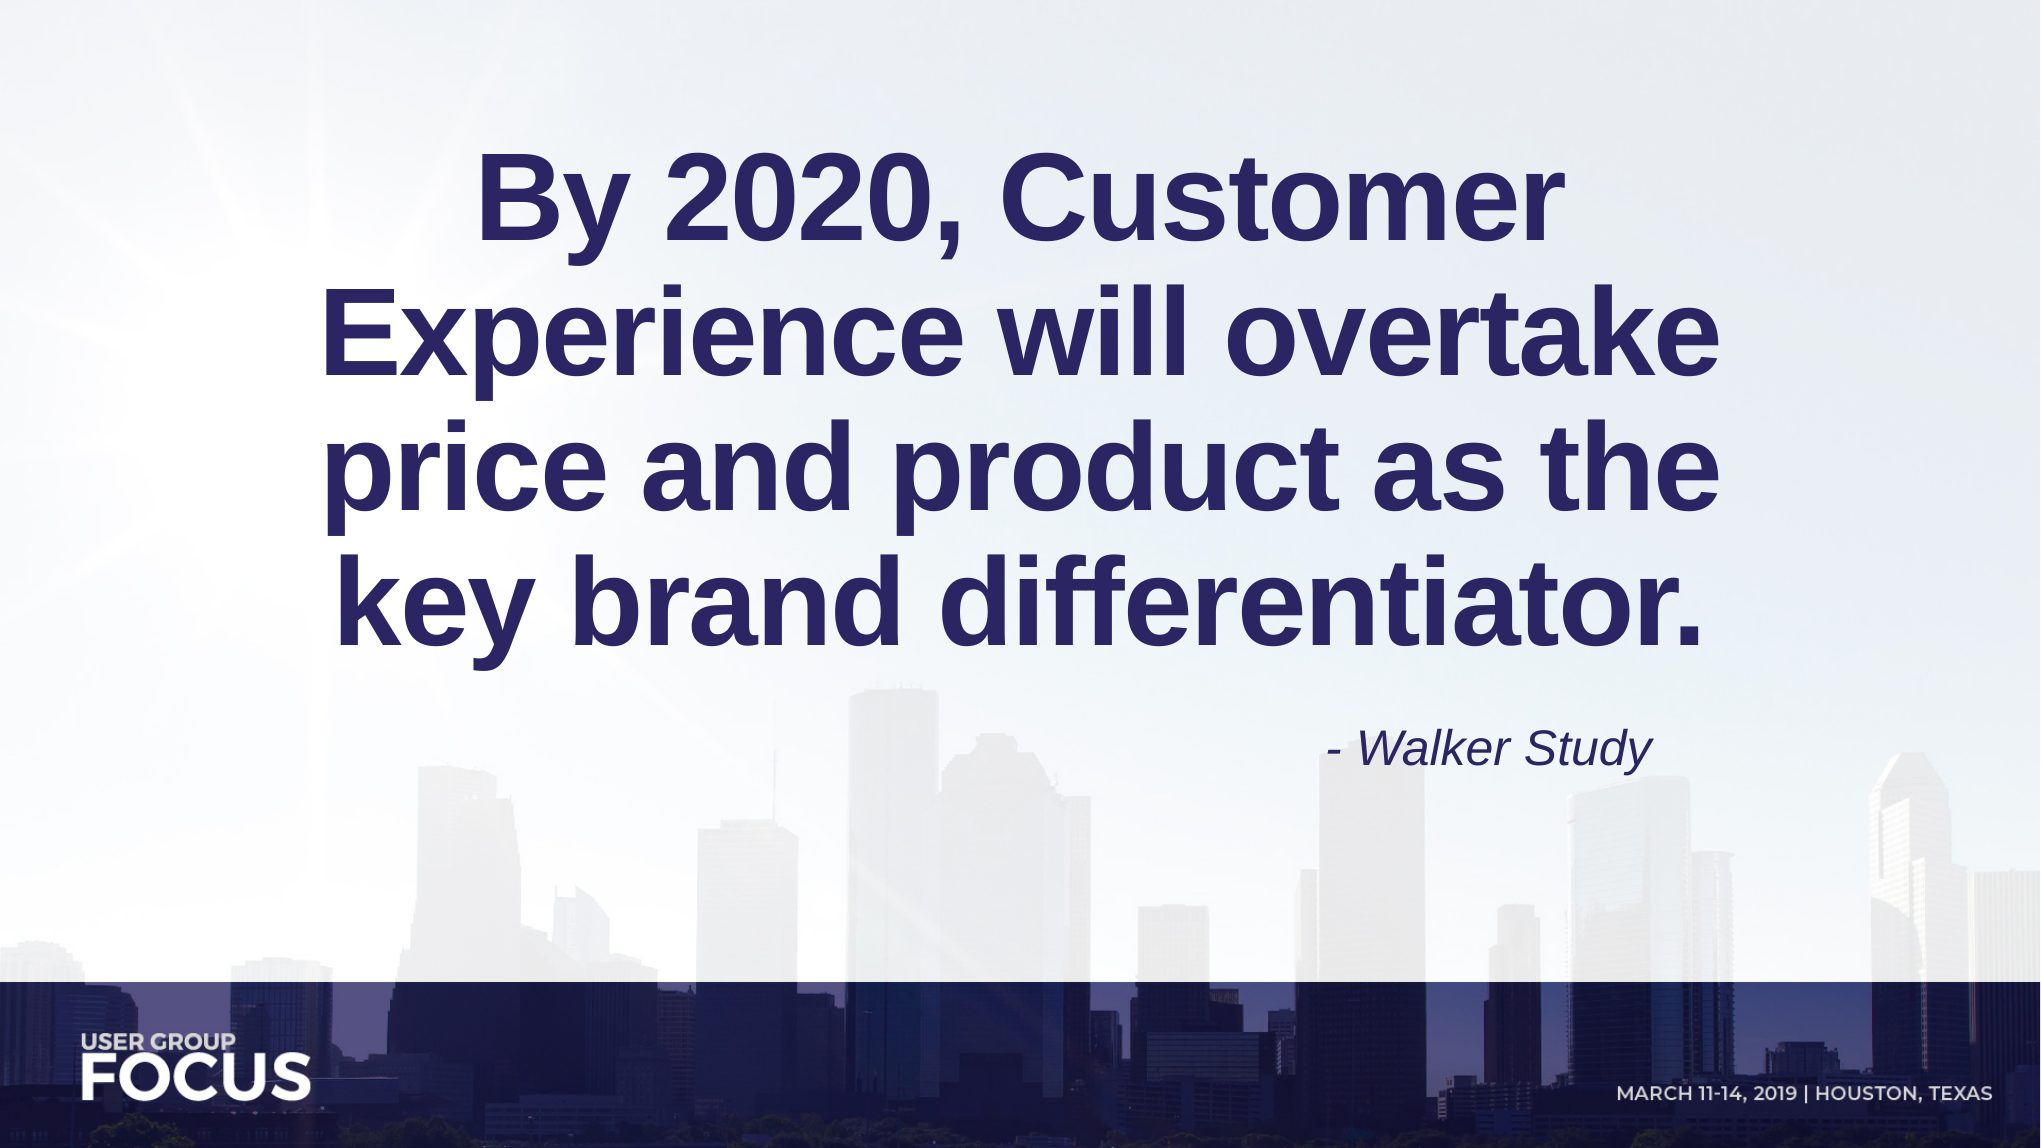

By 2020, Customer Experience will overtake price and product as the key brand differentiator.
- Walker Study